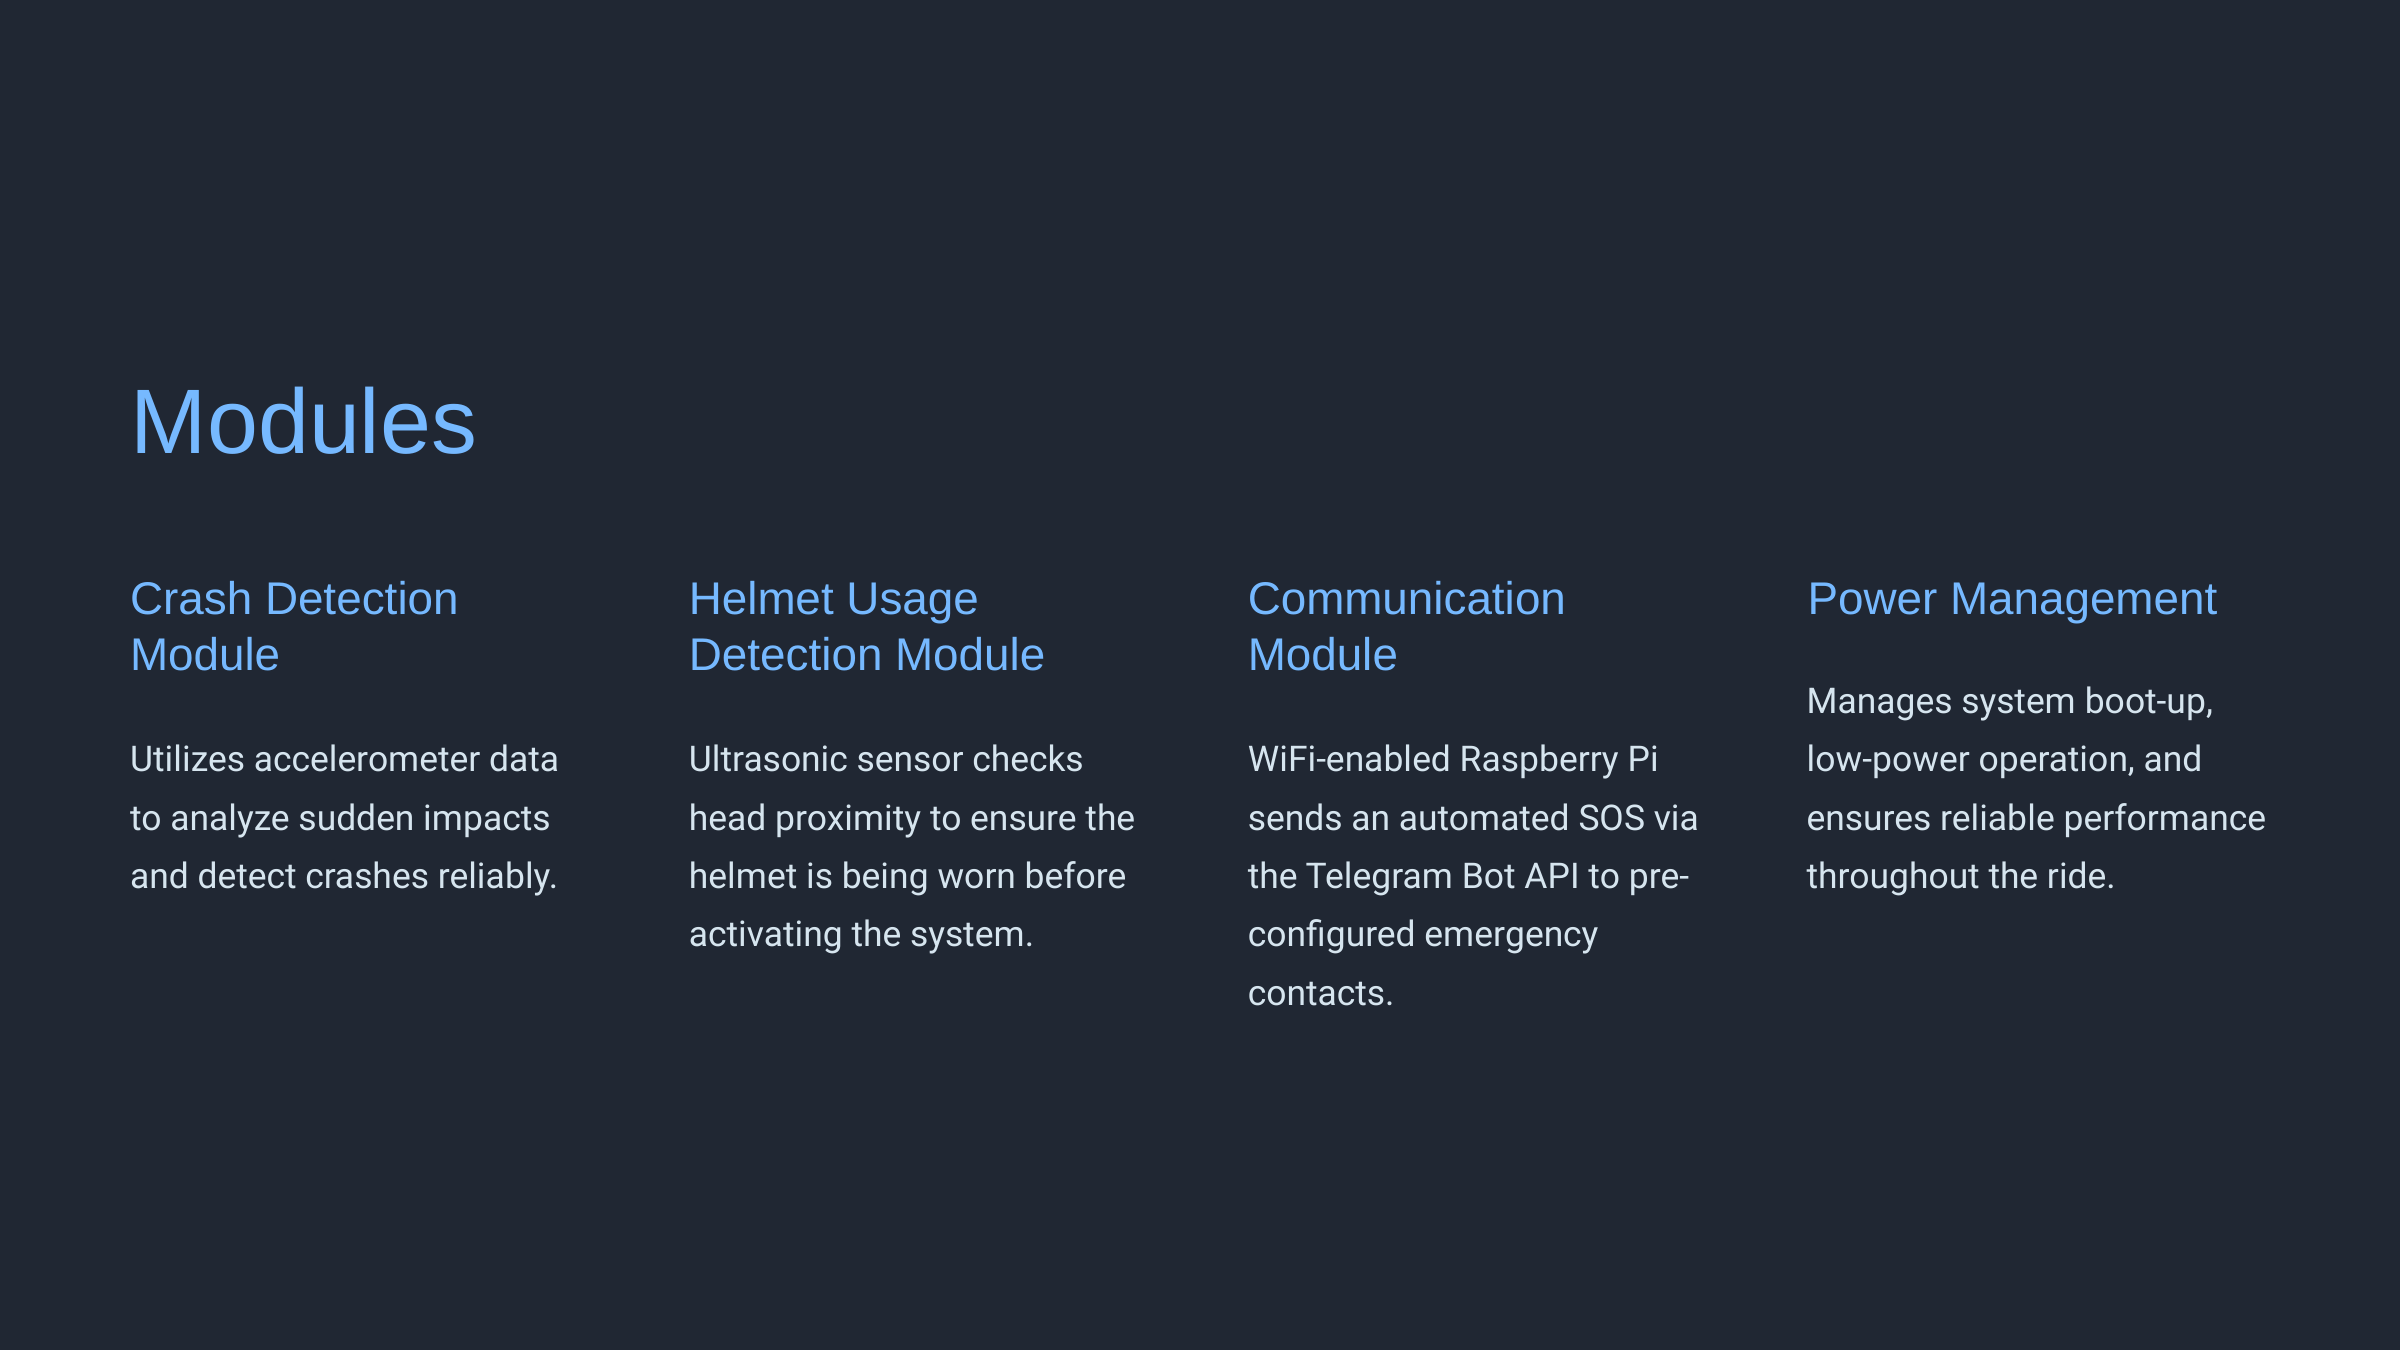

Modules
Crash Detection Module
Helmet Usage
Detection Module
Communication Module
Power Management
Manages system boot-up, low-power operation, and ensures reliable performance throughout the ride.
Utilizes accelerometer data to analyze sudden impacts and detect crashes reliably.
Ultrasonic sensor checks head proximity to ensure the helmet is being worn before activating the system.
WiFi-enabled Raspberry Pi sends an automated SOS via the Telegram Bot API to pre-configured emergency contacts.